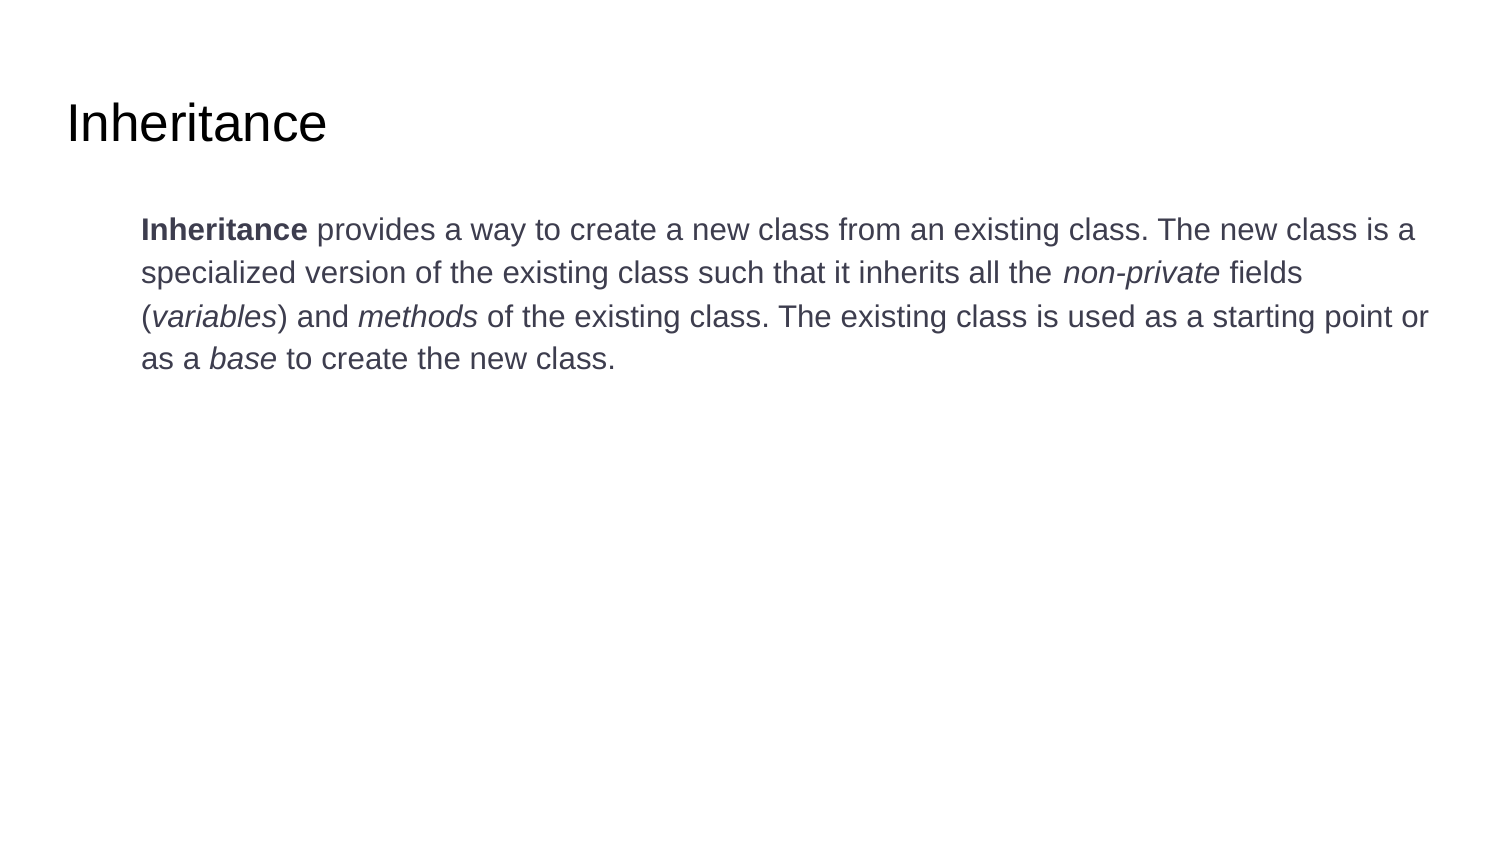

# Inheritance
Inheritance provides a way to create a new class from an existing class. The new class is a specialized version of the existing class such that it inherits all the non-private fields (variables) and methods of the existing class. The existing class is used as a starting point or as a base to create the new class.